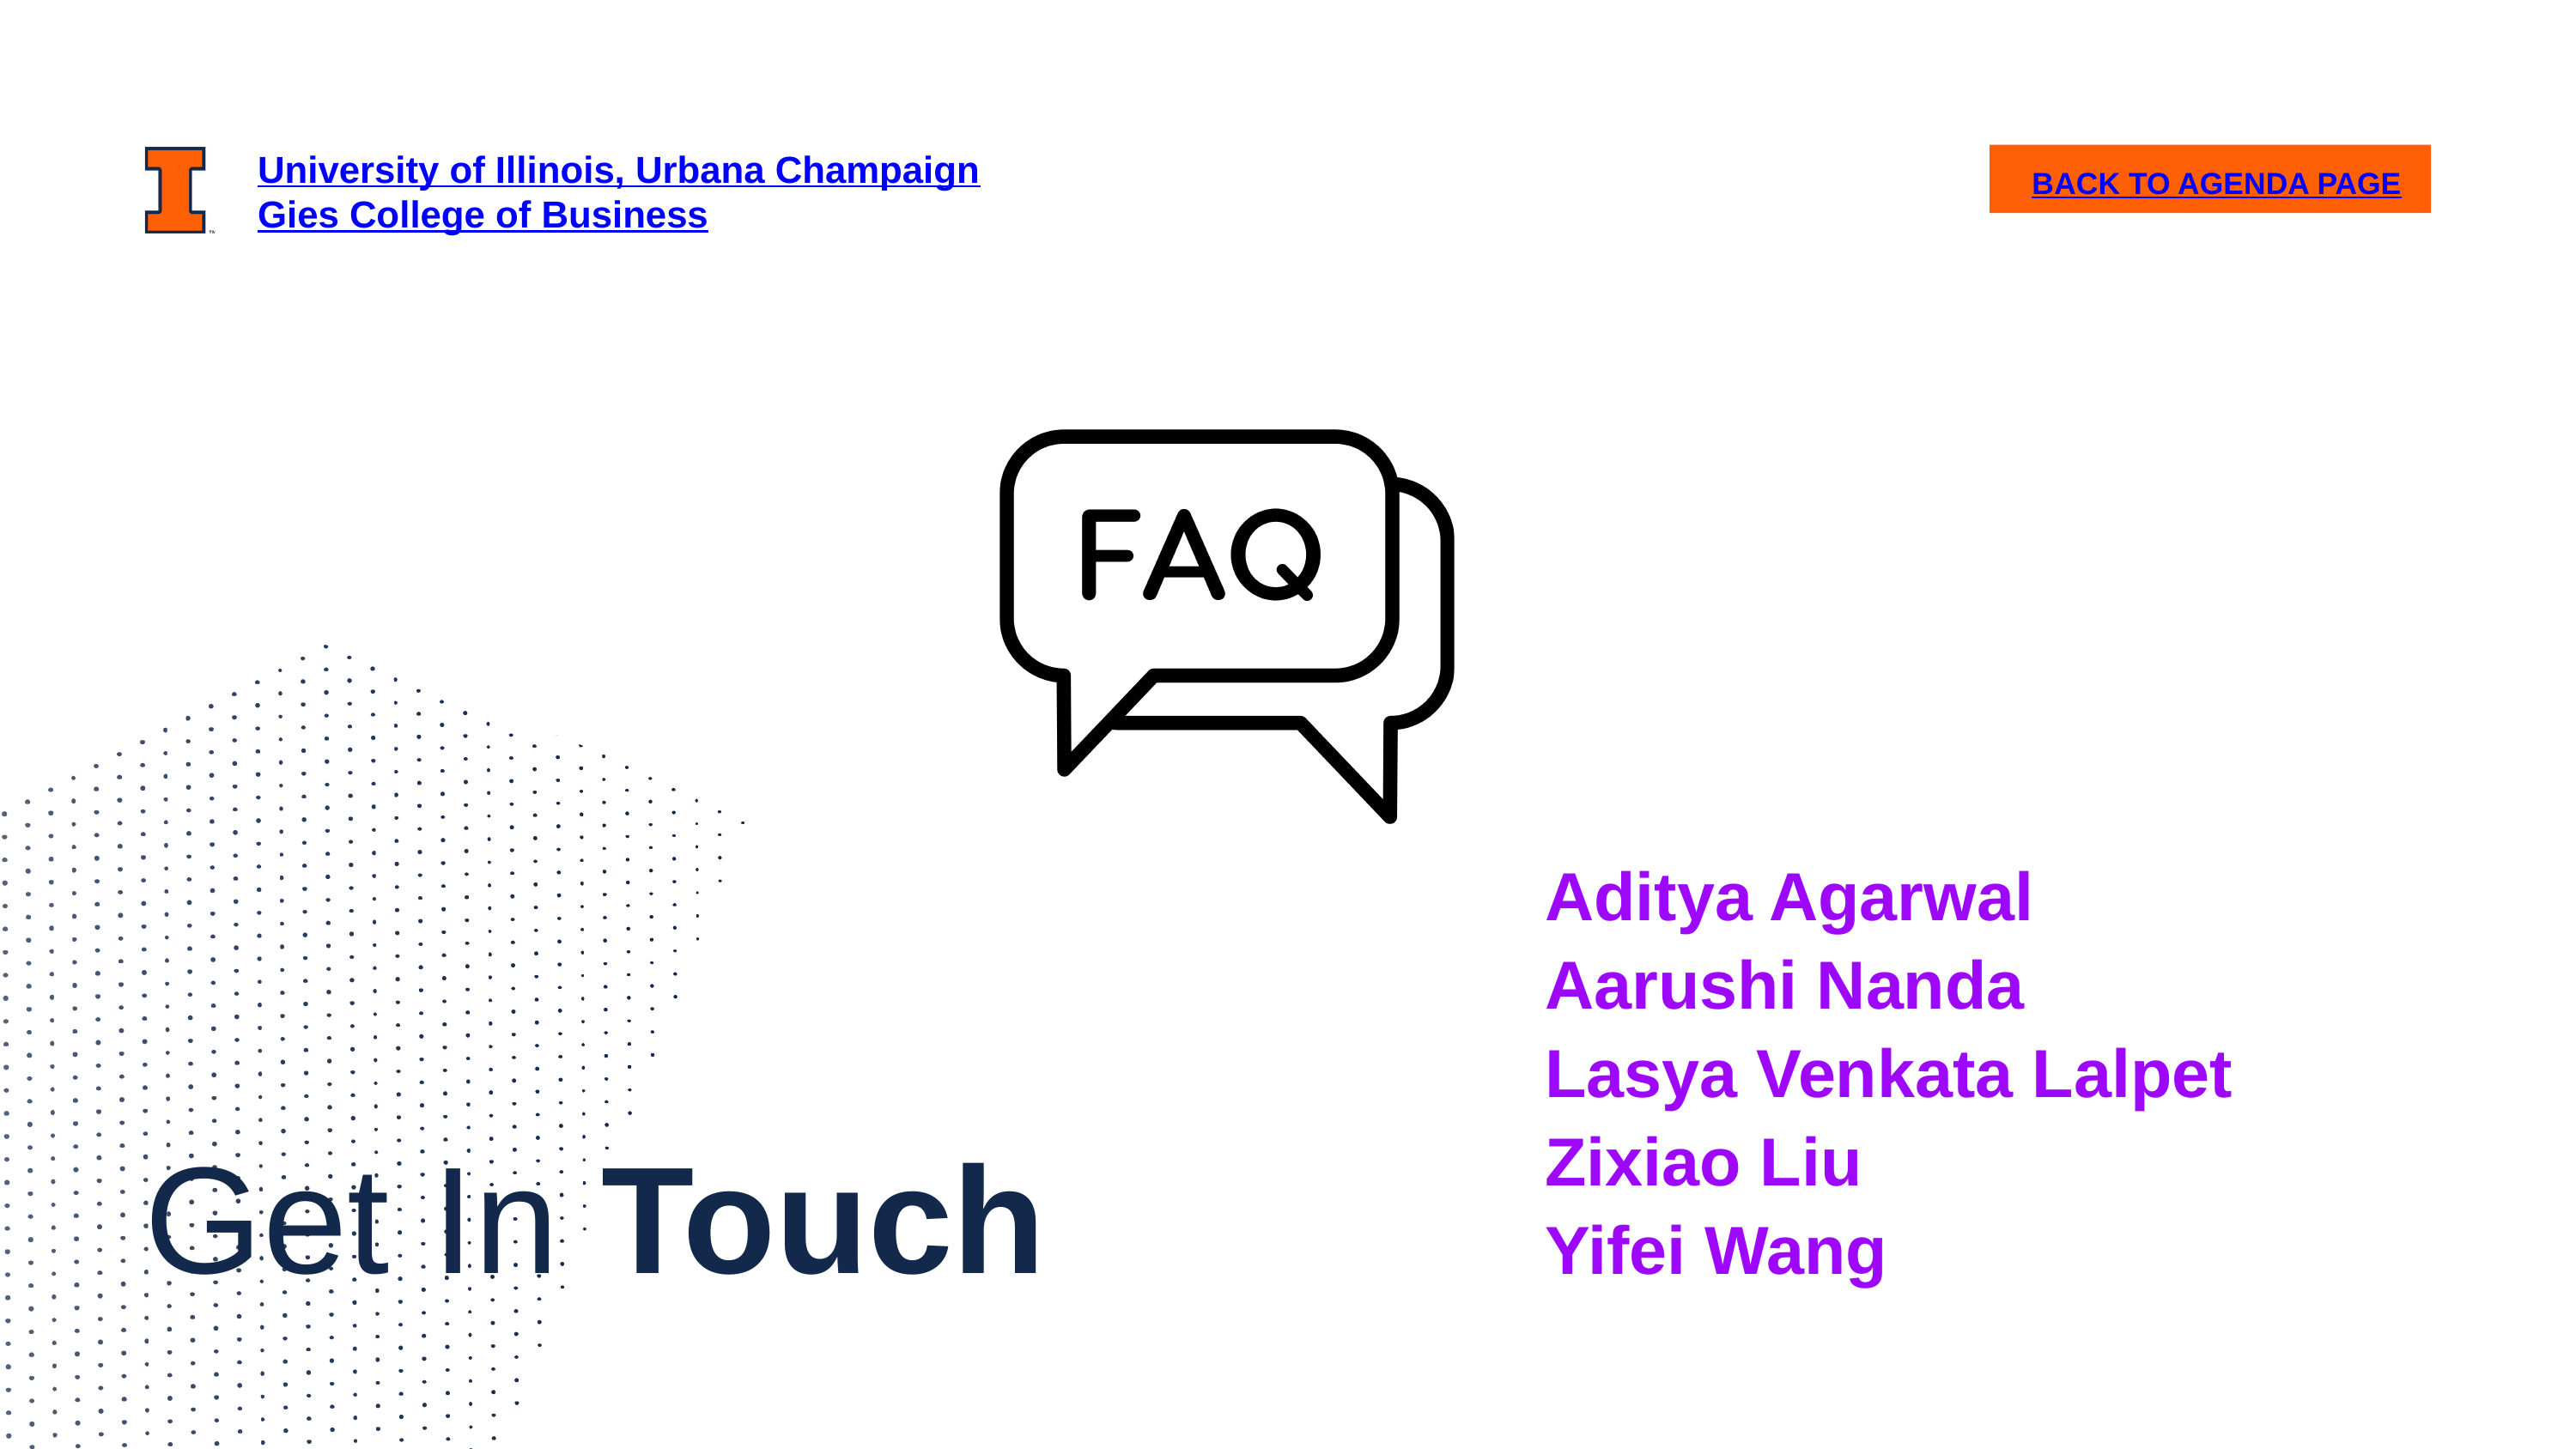

BACK TO AGENDA PAGE
University of Illinois, Urbana Champaign
Gies College of Business

Aditya Agarwal
Aarushi Nanda
Lasya Venkata Lalpet
Zixiao Liu
Yifei Wang

Get In Touch